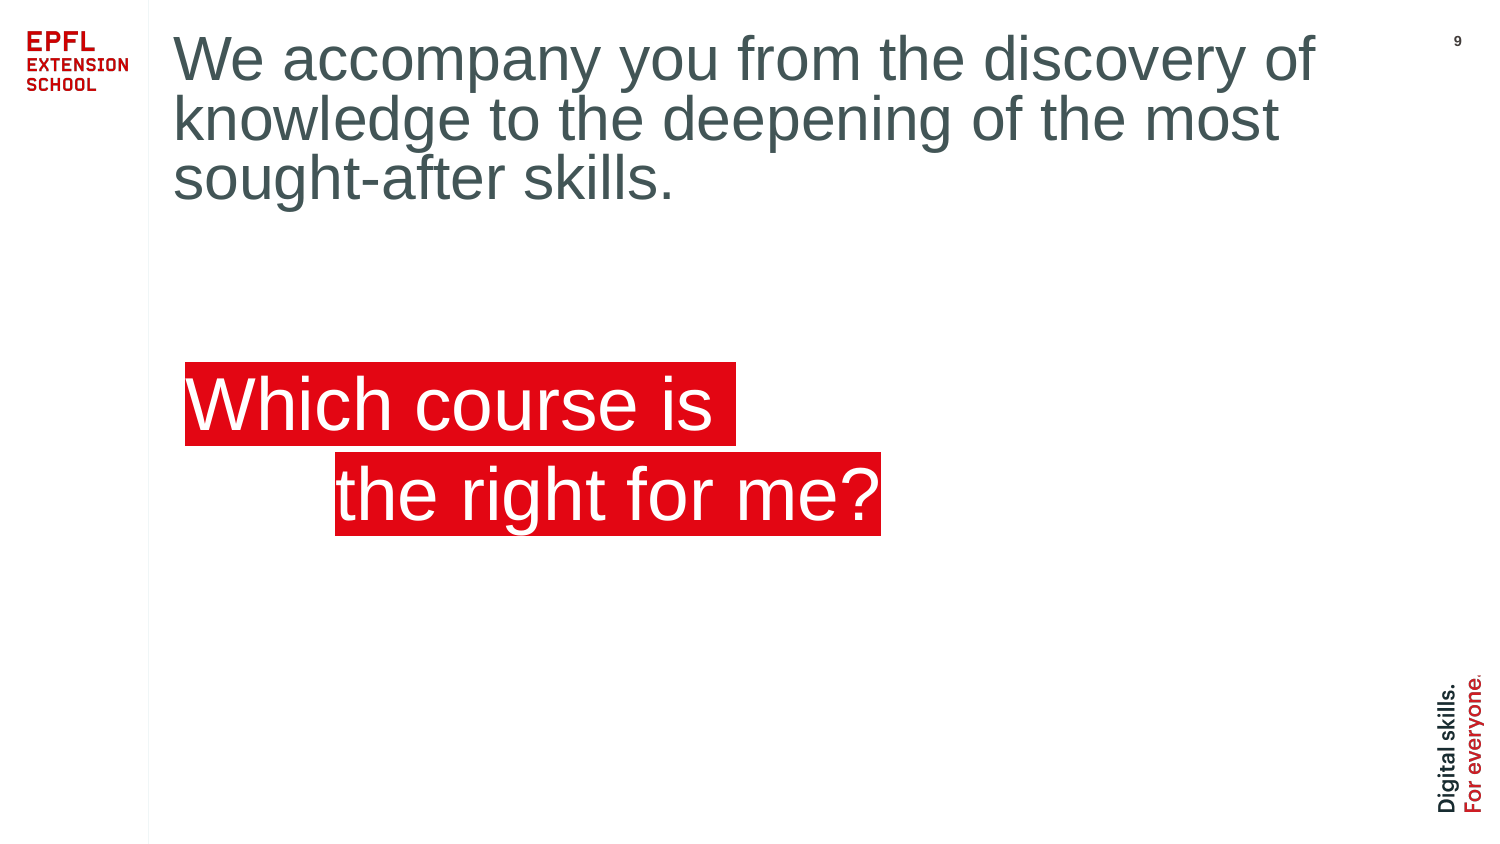

9
# We accompany you from the discovery of knowledge to the deepening of the most sought-after skills.

Which course is
	the right for me?